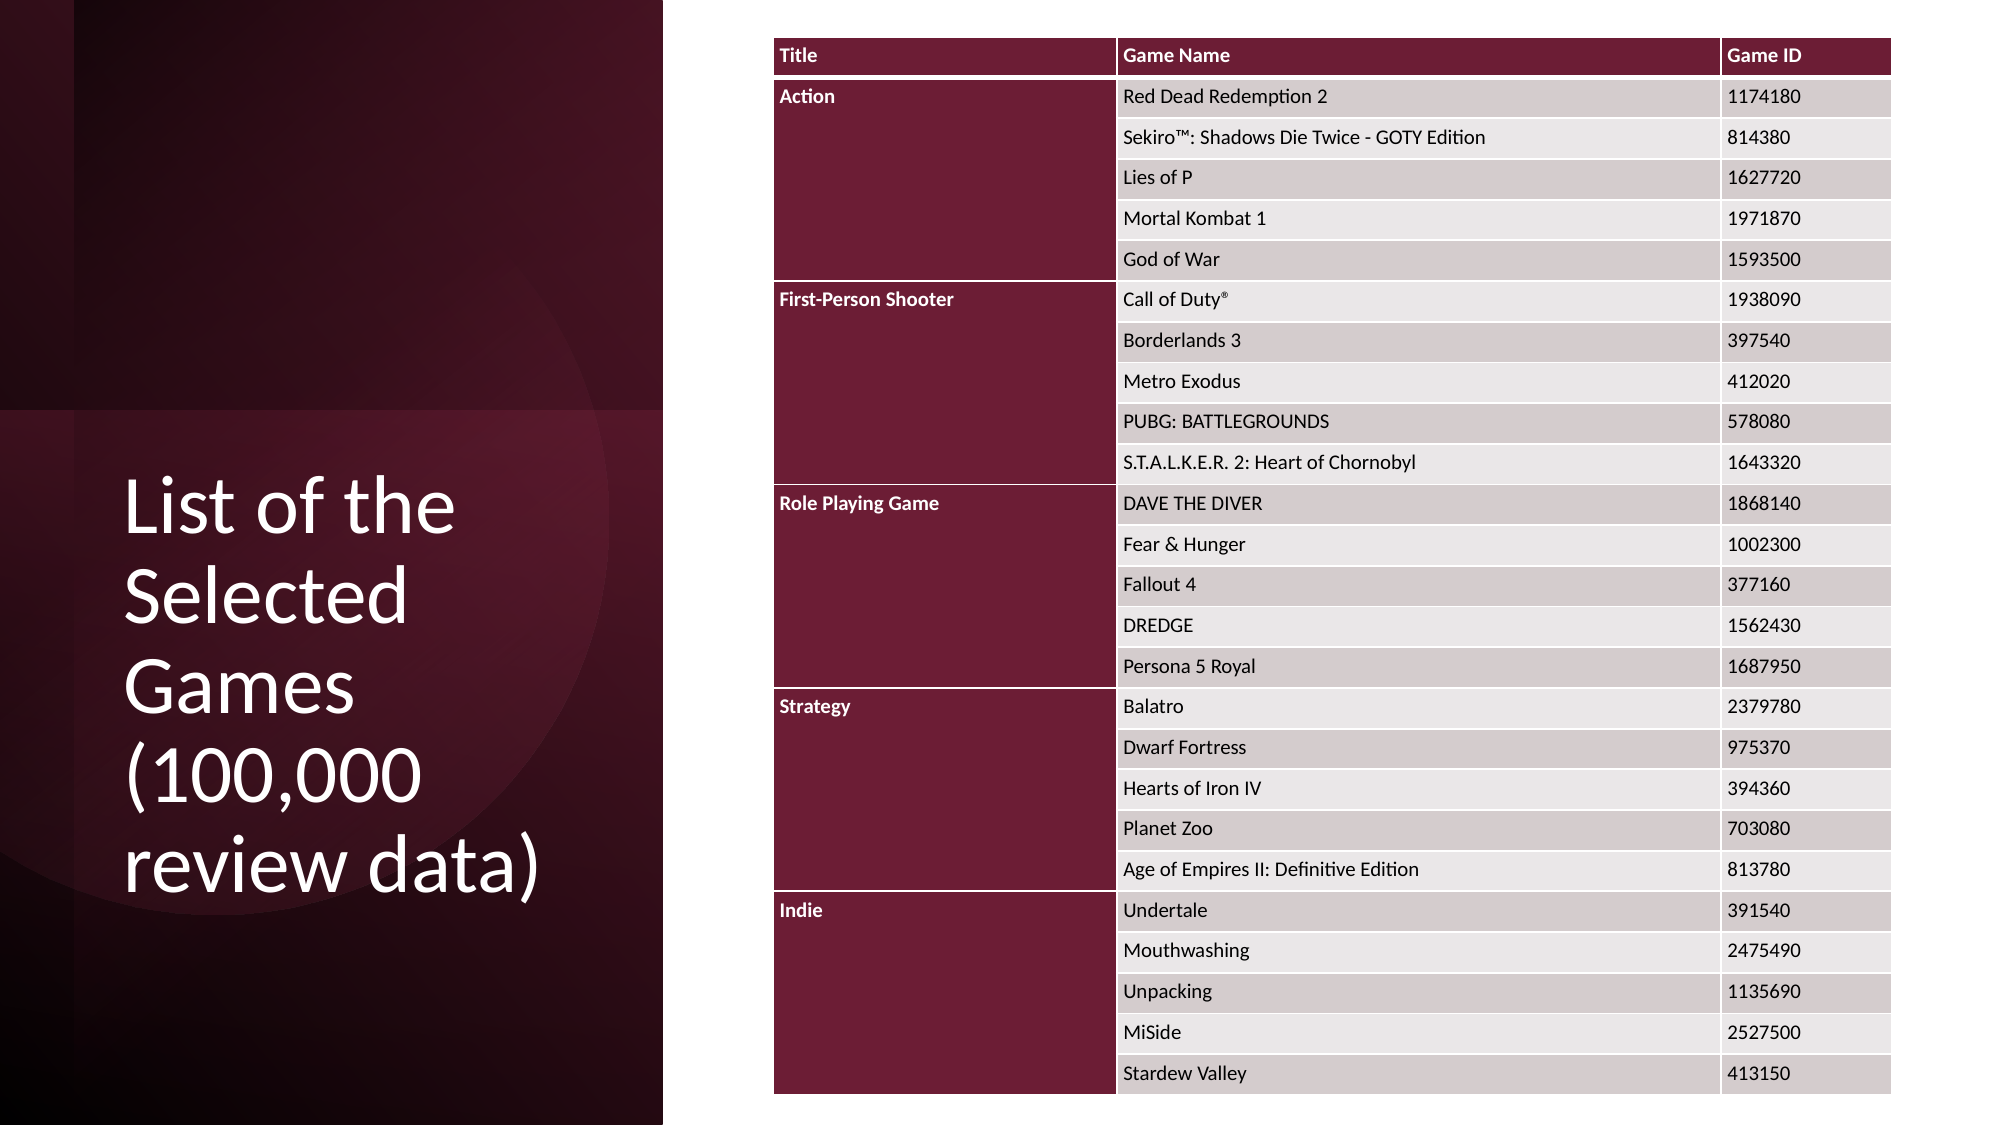

| Title | Game Name | Game ID |
| --- | --- | --- |
| Action | Red Dead Redemption 2 | 1174180 |
|  | Sekiro™: Shadows Die Twice - GOTY Edition | 814380 |
|  | Lies of P | 1627720 |
|  | Mortal Kombat 1 | 1971870 |
|  | God of War | 1593500 |
| First-Person Shooter | Call of Duty® | 1938090 |
|  | Borderlands 3 | 397540 |
|  | Metro Exodus | 412020 |
|  | PUBG: BATTLEGROUNDS | 578080 |
|  | S.T.A.L.K.E.R. 2: Heart of Chornobyl | 1643320 |
| Role Playing Game | DAVE THE DIVER | 1868140 |
|  | Fear & Hunger | 1002300 |
|  | Fallout 4 | 377160 |
|  | DREDGE | 1562430 |
|  | Persona 5 Royal | 1687950 |
| Strategy | Balatro | 2379780 |
|  | Dwarf Fortress | 975370 |
|  | Hearts of Iron IV | 394360 |
|  | Planet Zoo | 703080 |
|  | Age of Empires II: Definitive Edition | 813780 |
| Indie | Undertale | 391540 |
|  | Mouthwashing | 2475490 |
|  | Unpacking | 1135690 |
|  | MiSide | 2527500 |
|  | Stardew Valley | 413150 |

List of the Selected Games (100,000 review data)